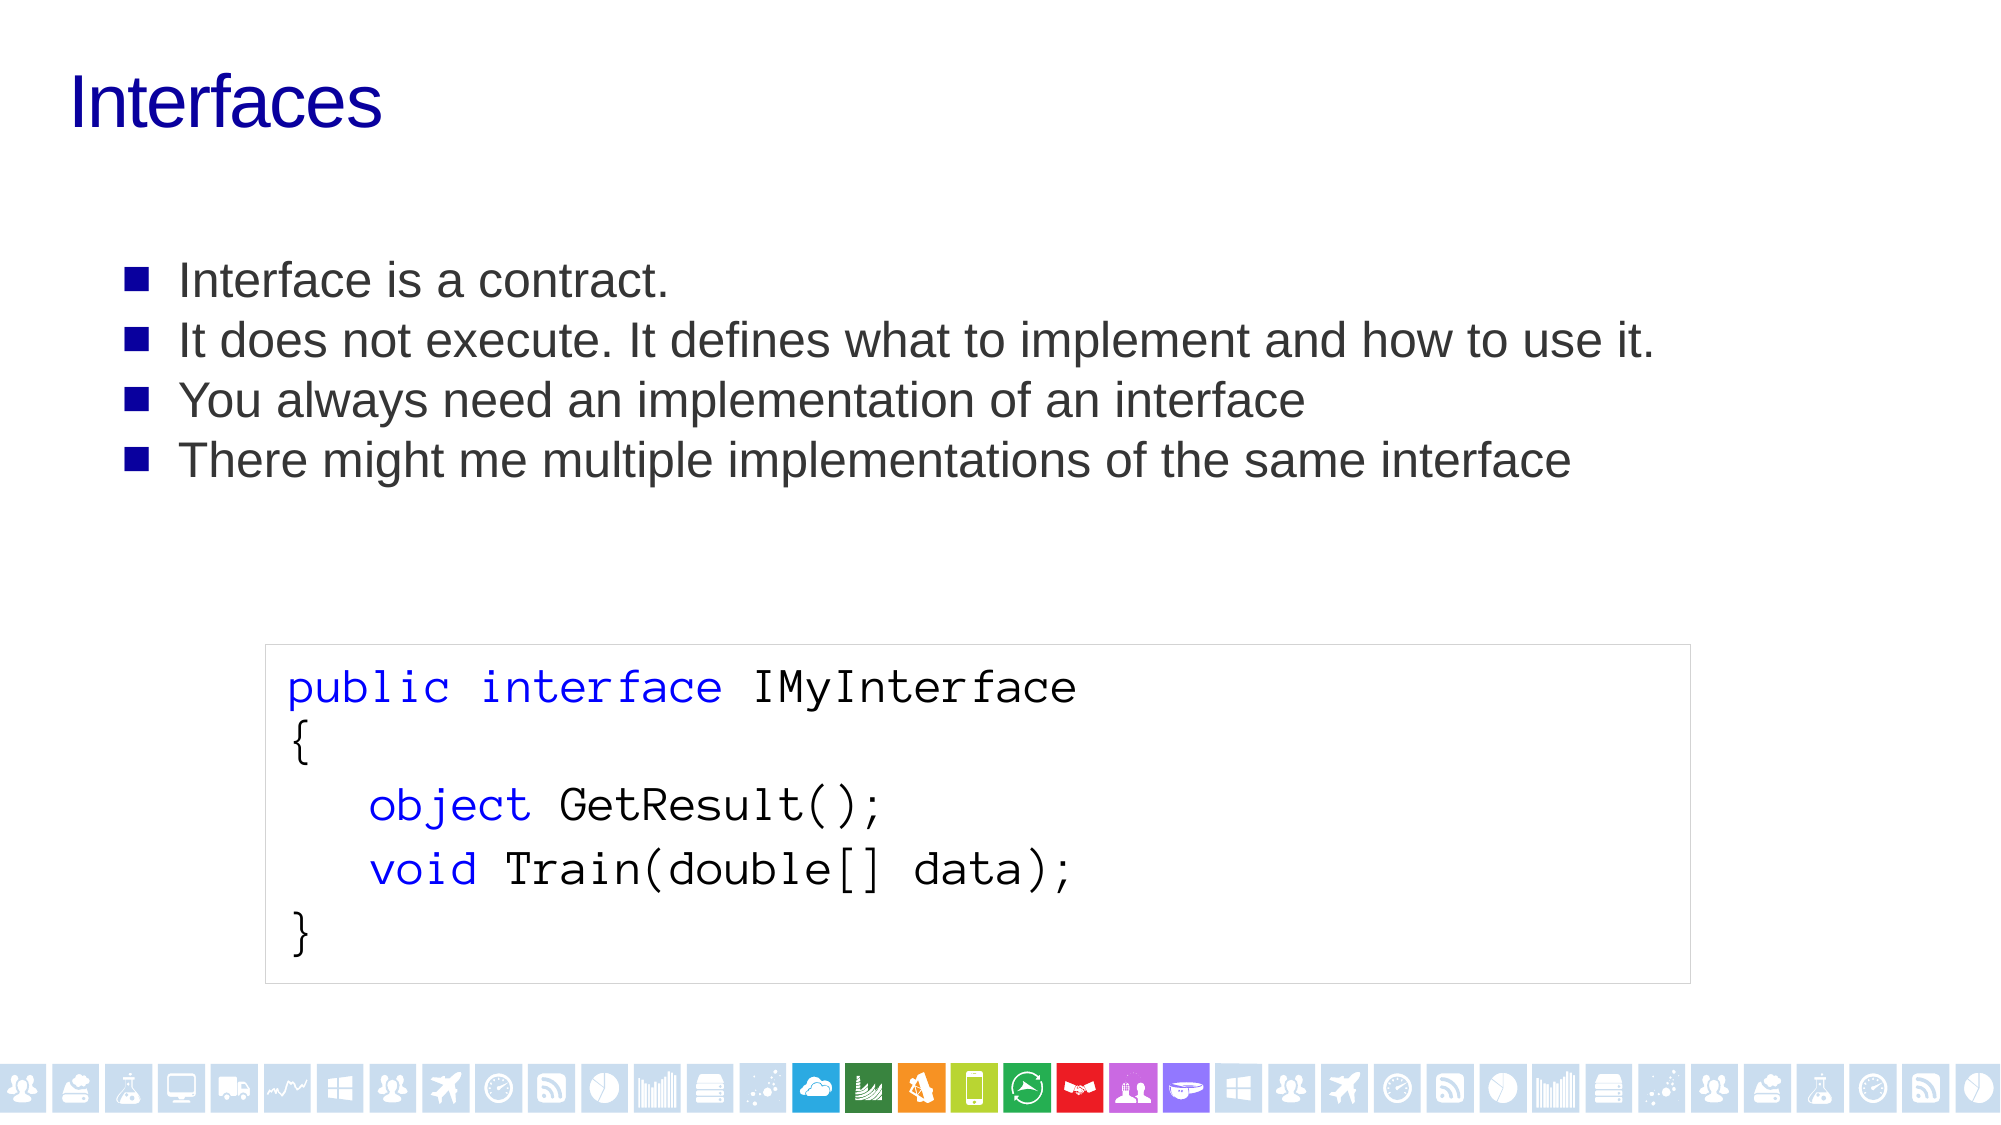

# Interfaces
Interface is a contract.
It does not execute. It defines what to implement and how to use it.
You always need an implementation of an interface
There might me multiple implementations of the same interface
public interface IMyInterface
{
   object GetResult();
   void Train(double[] data);
}